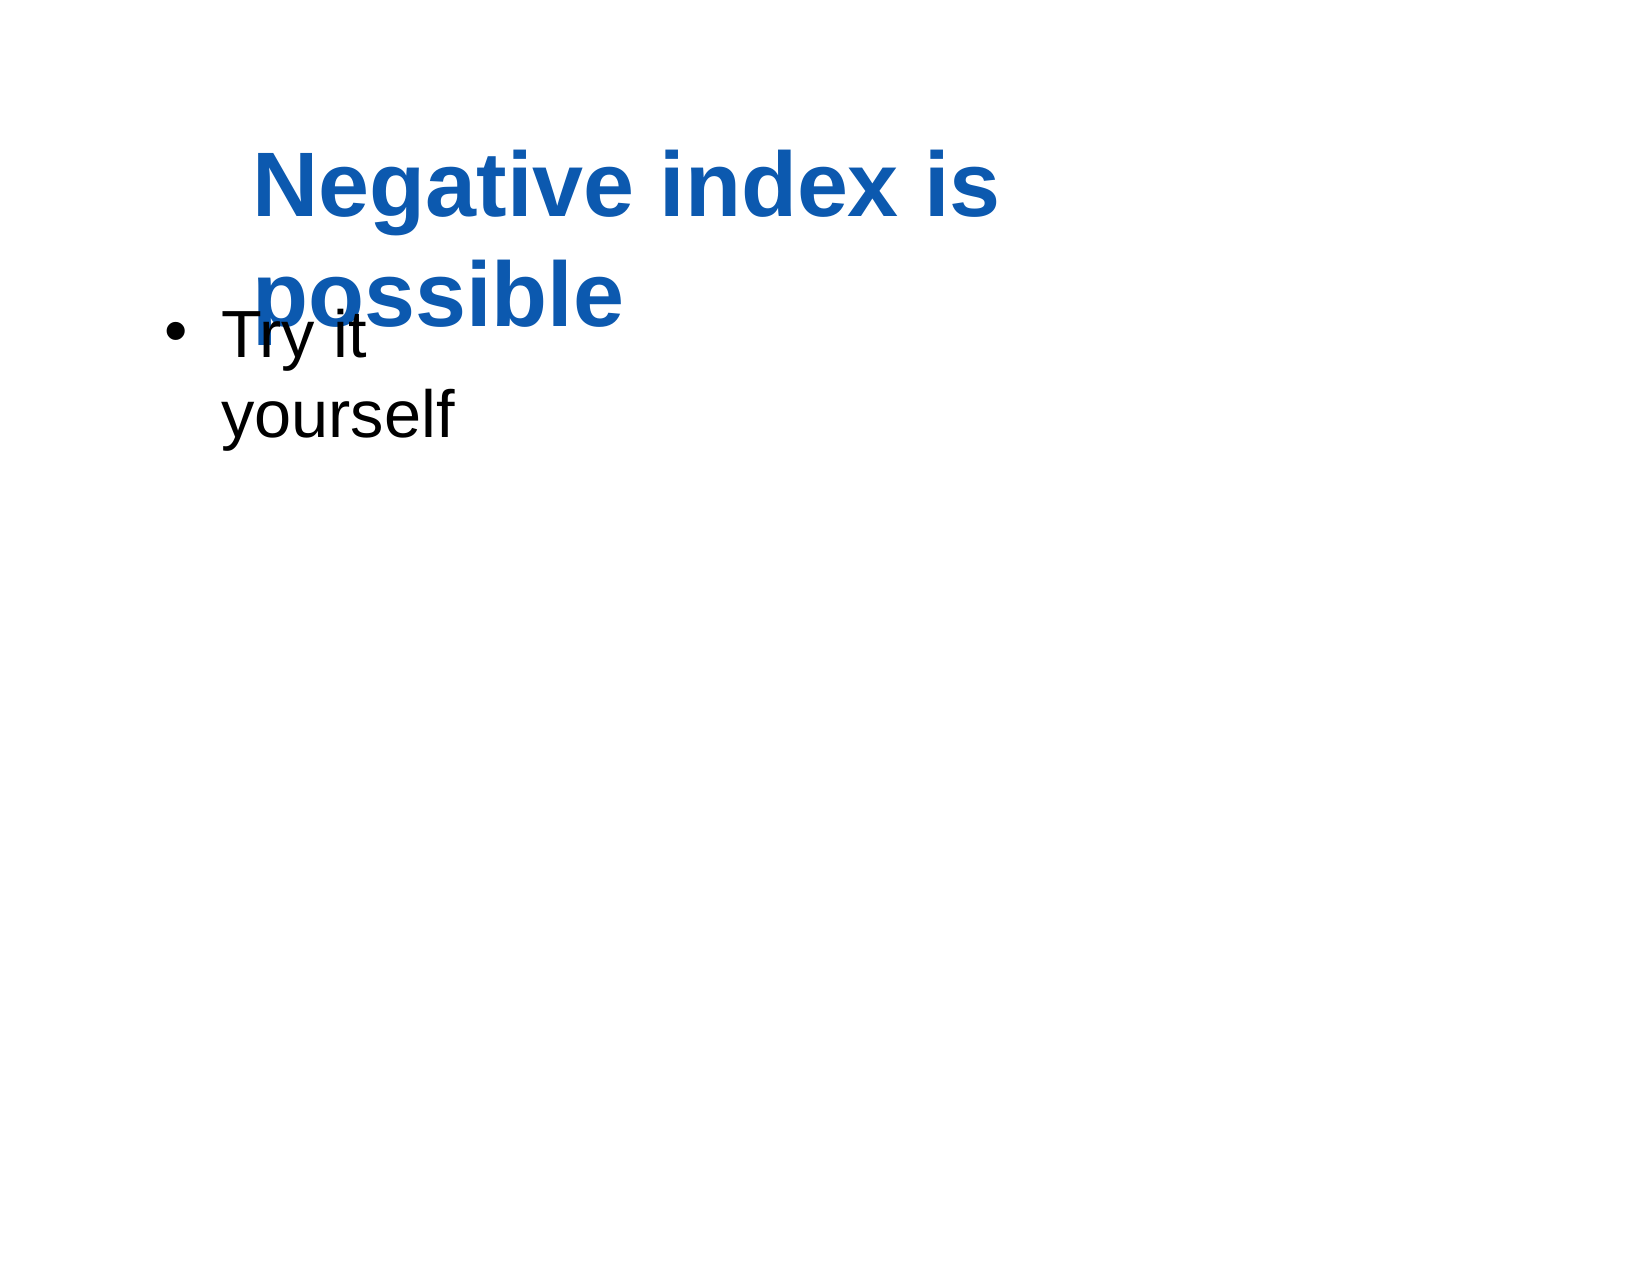

# Negative index is possible
Try it yourself